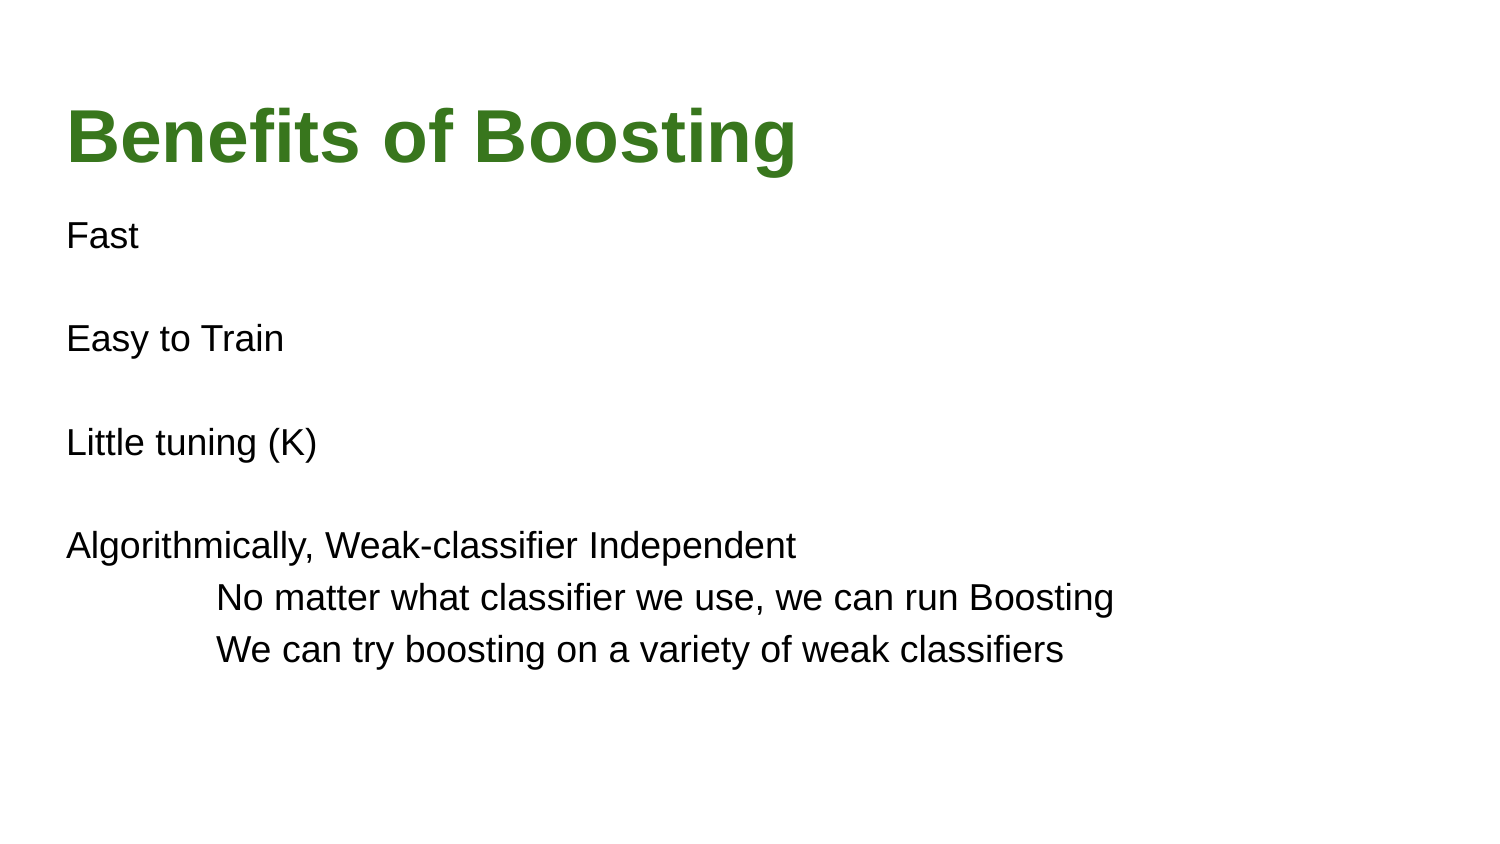

# Benefits of Boosting
Fast

Easy to Train

Little tuning (K)

Algorithmically, Weak-classifier Independent
	No matter what classifier we use, we can run Boosting
	We can try boosting on a variety of weak classifiers